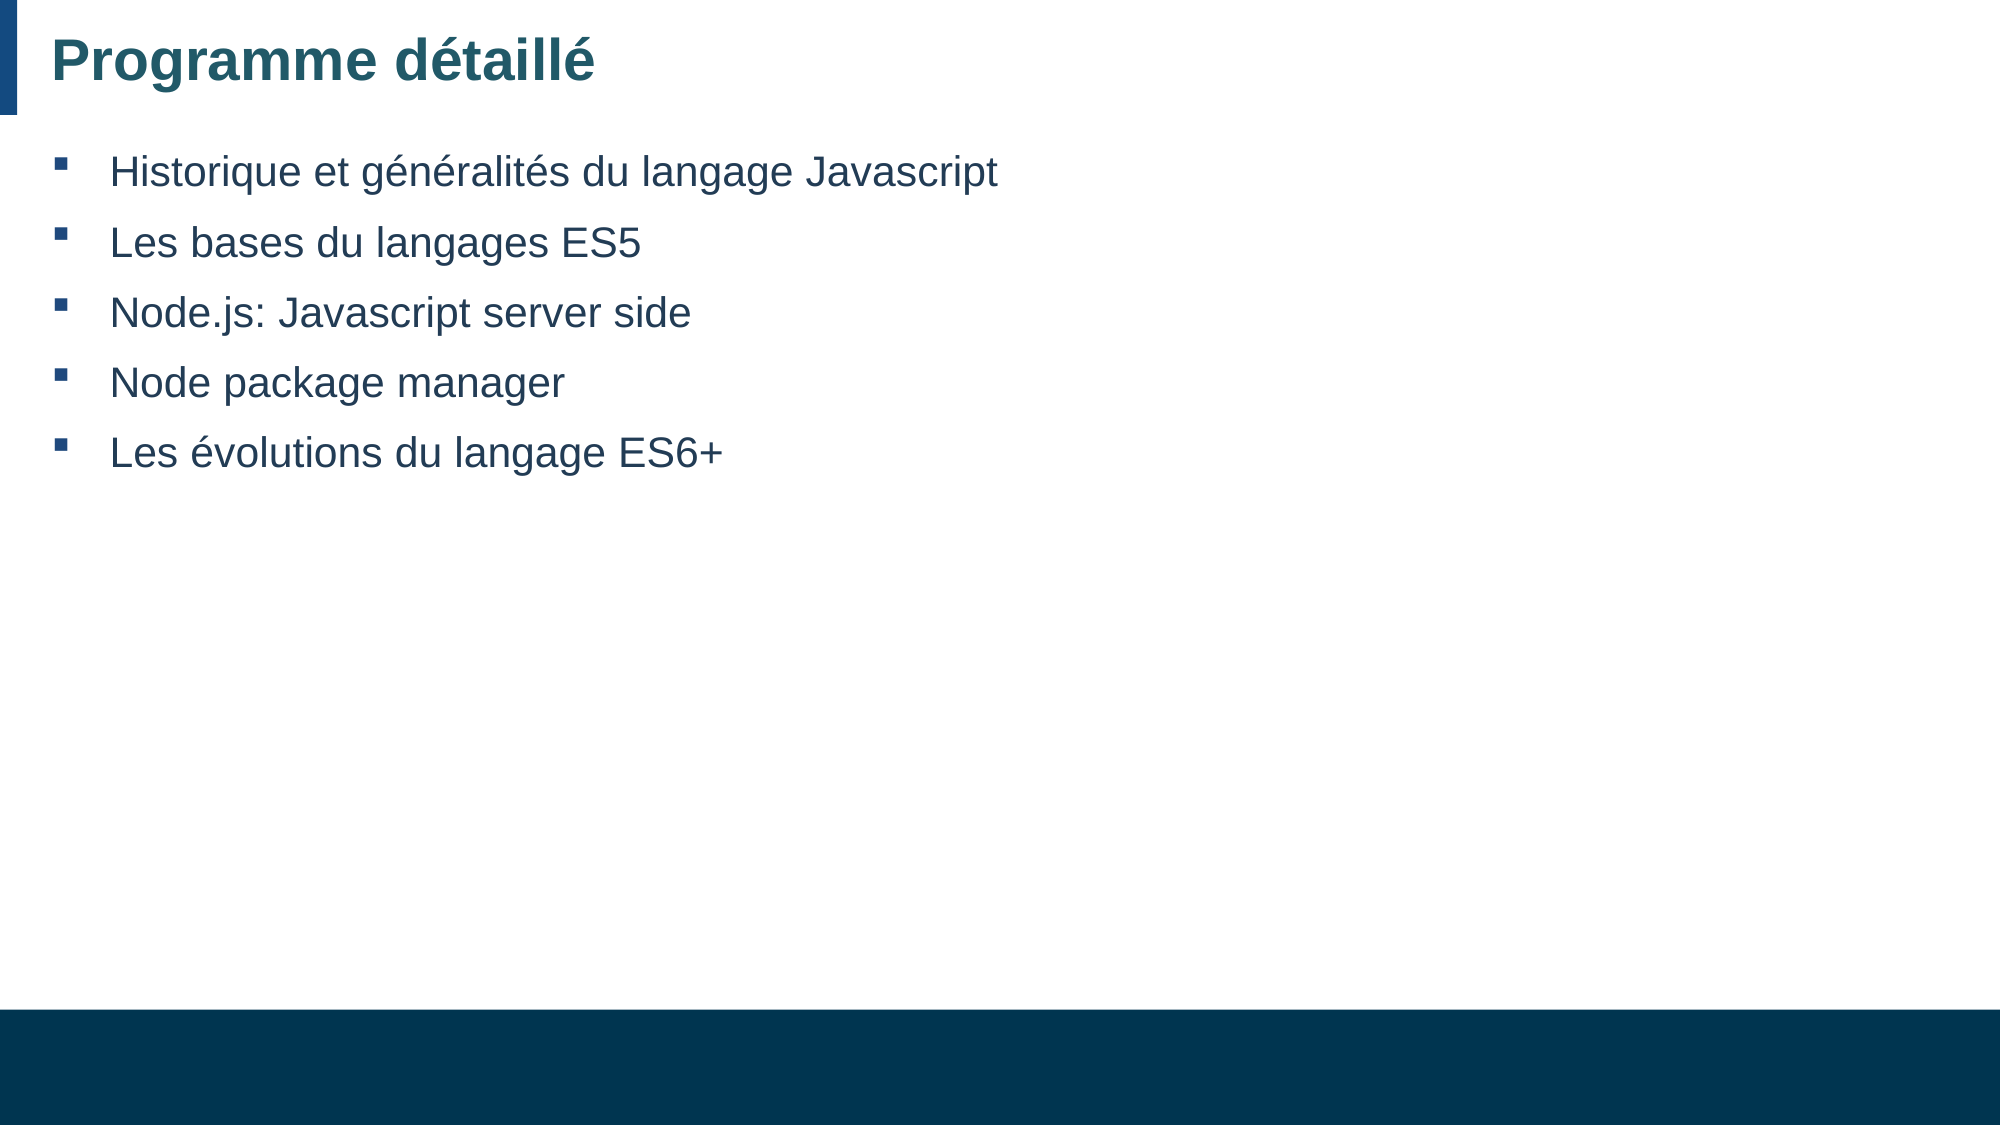

# Programme détaillé
Historique et généralités du langage Javascript
Les bases du langages ES5
Node.js: Javascript server side
Node package manager
Les évolutions du langage ES6+